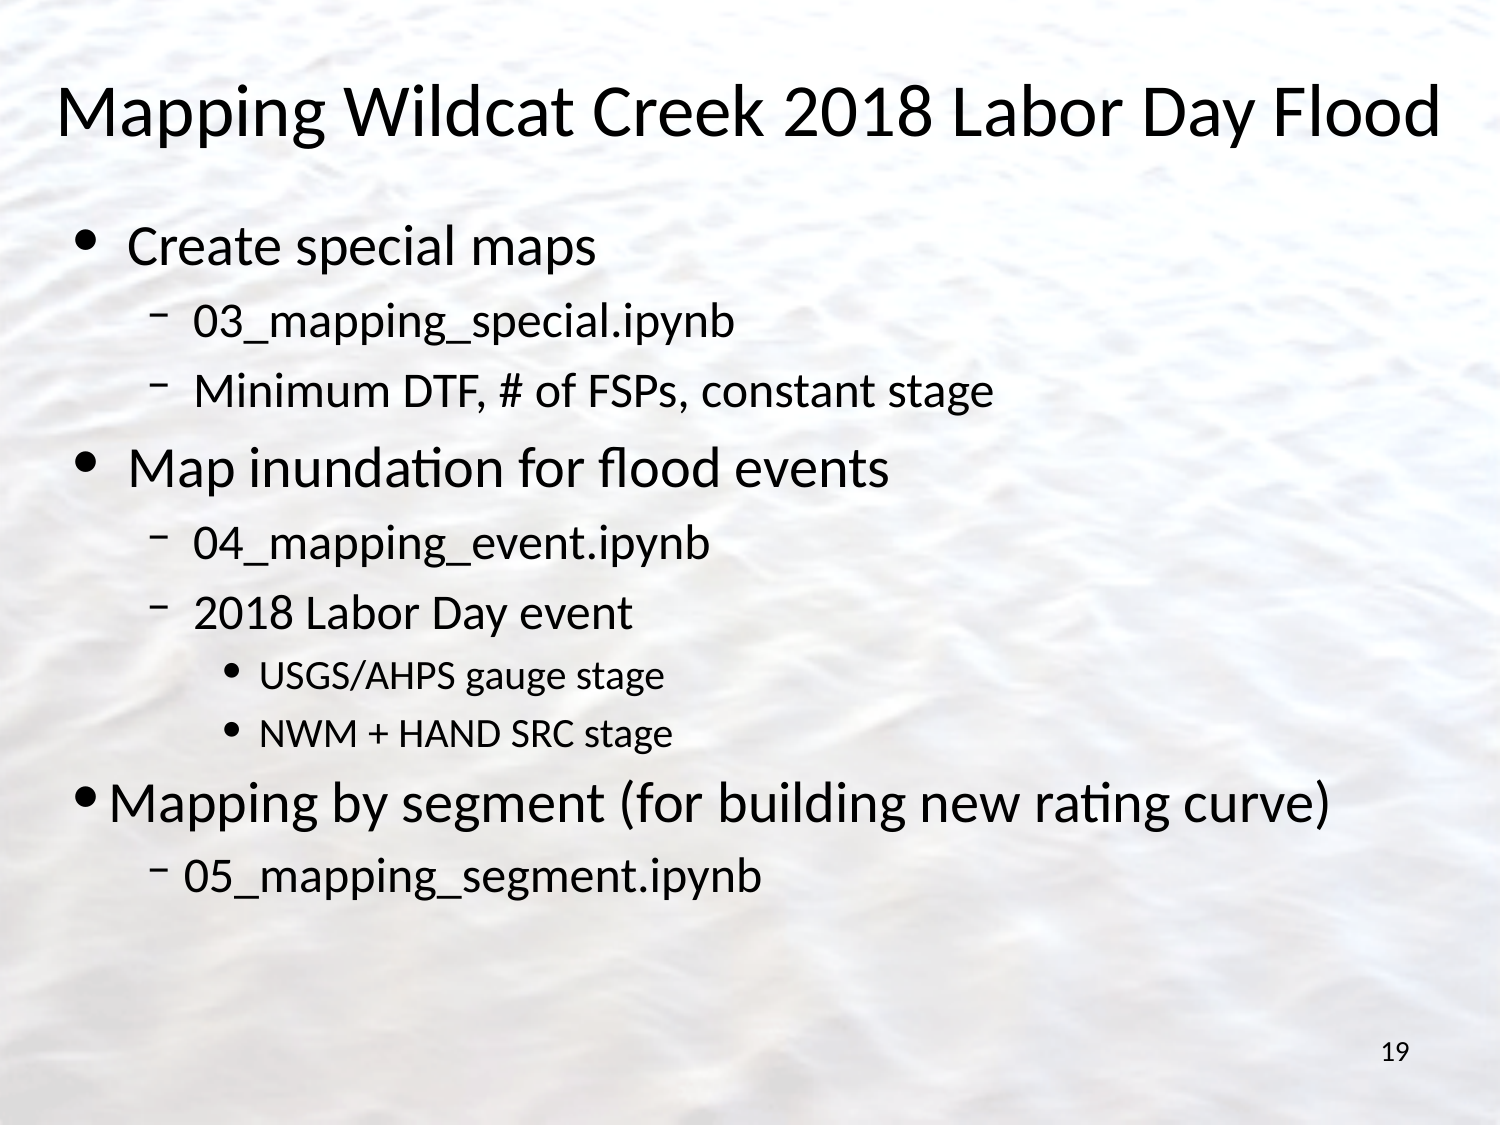

# Mapping Wildcat Creek 2018 Labor Day Flood
Create special maps
03_mapping_special.ipynb
Minimum DTF, # of FSPs, constant stage
Map inundation for flood events
04_mapping_event.ipynb
2018 Labor Day event
USGS/AHPS gauge stage
NWM + HAND SRC stage
Mapping by segment (for building new rating curve)
05_mapping_segment.ipynb
19